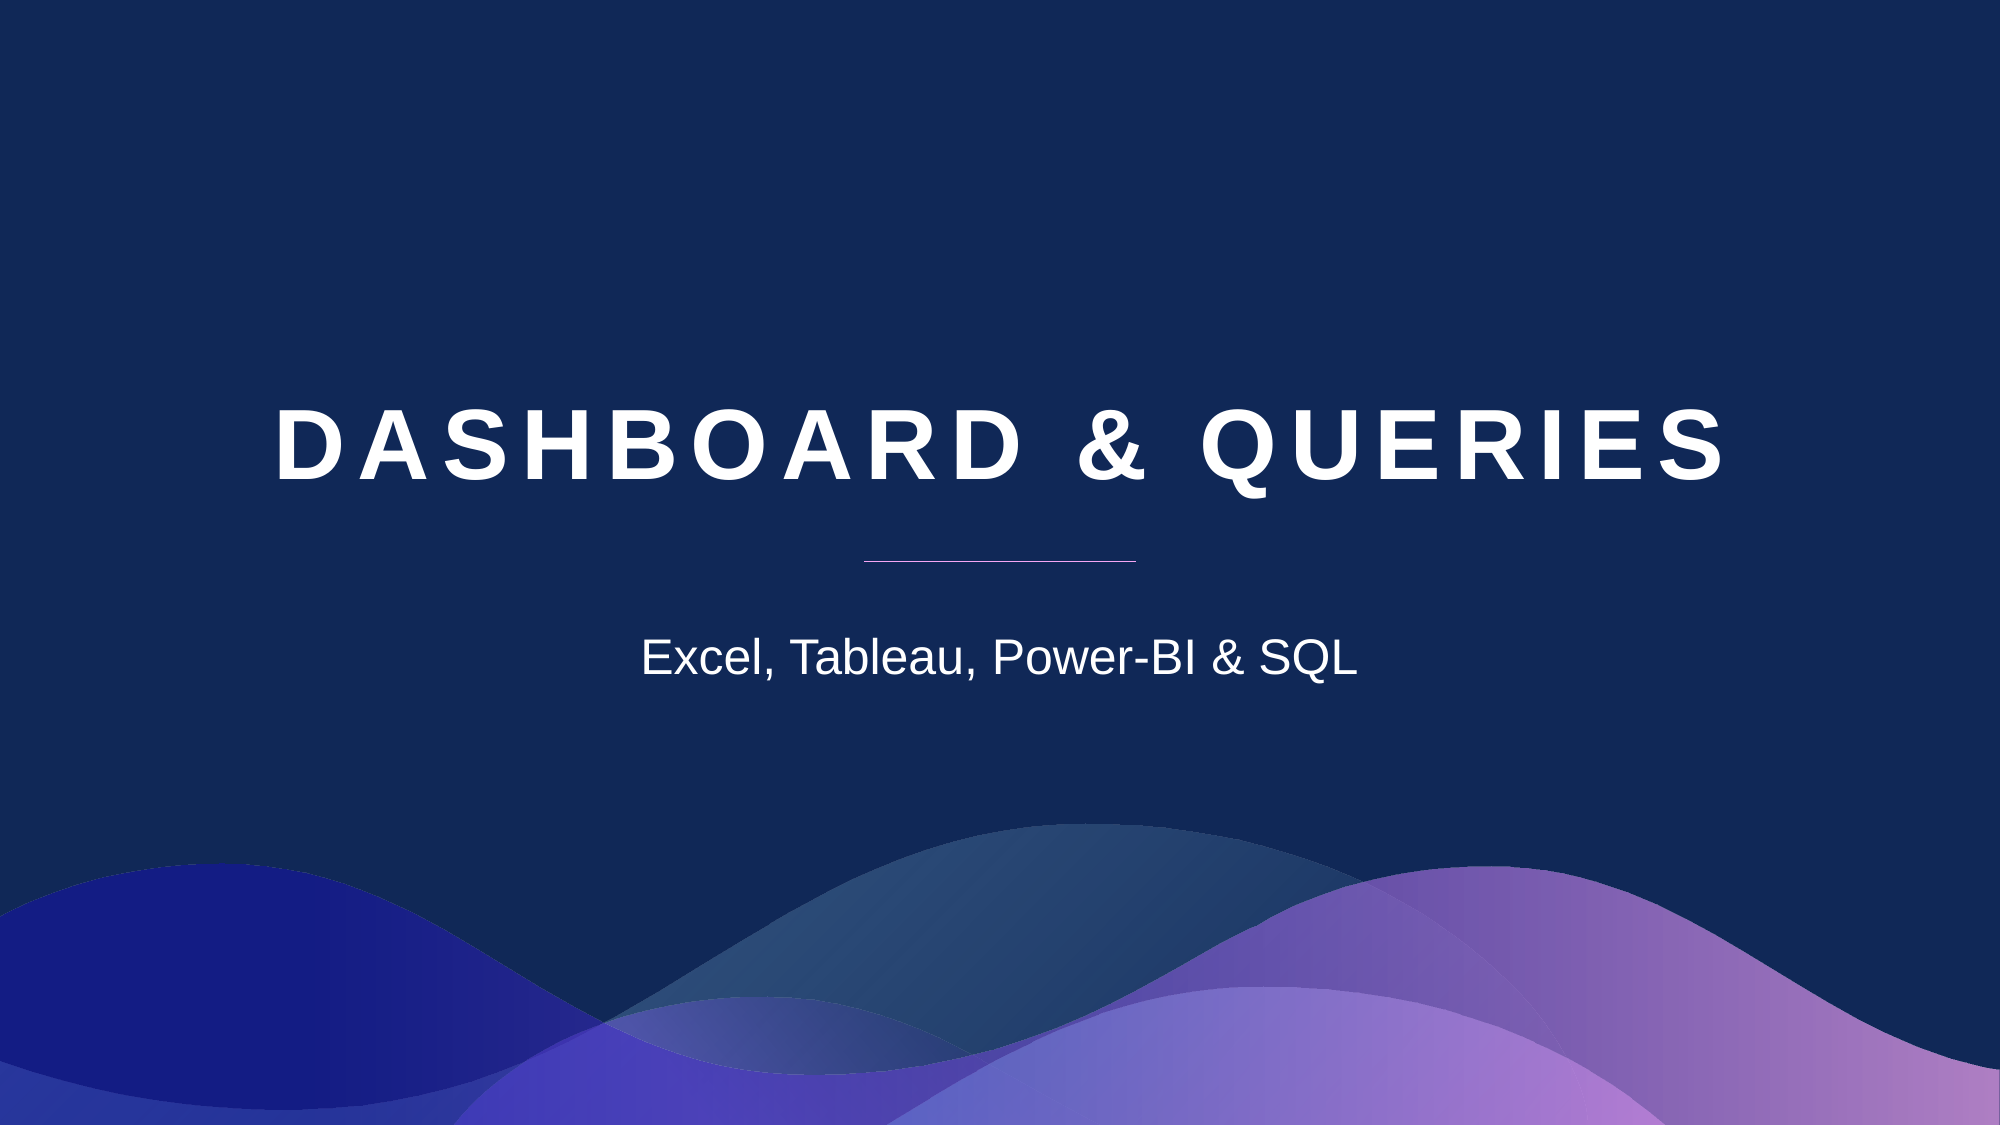

# Dashboard & Queries
Excel, Tableau, Power-BI & SQL